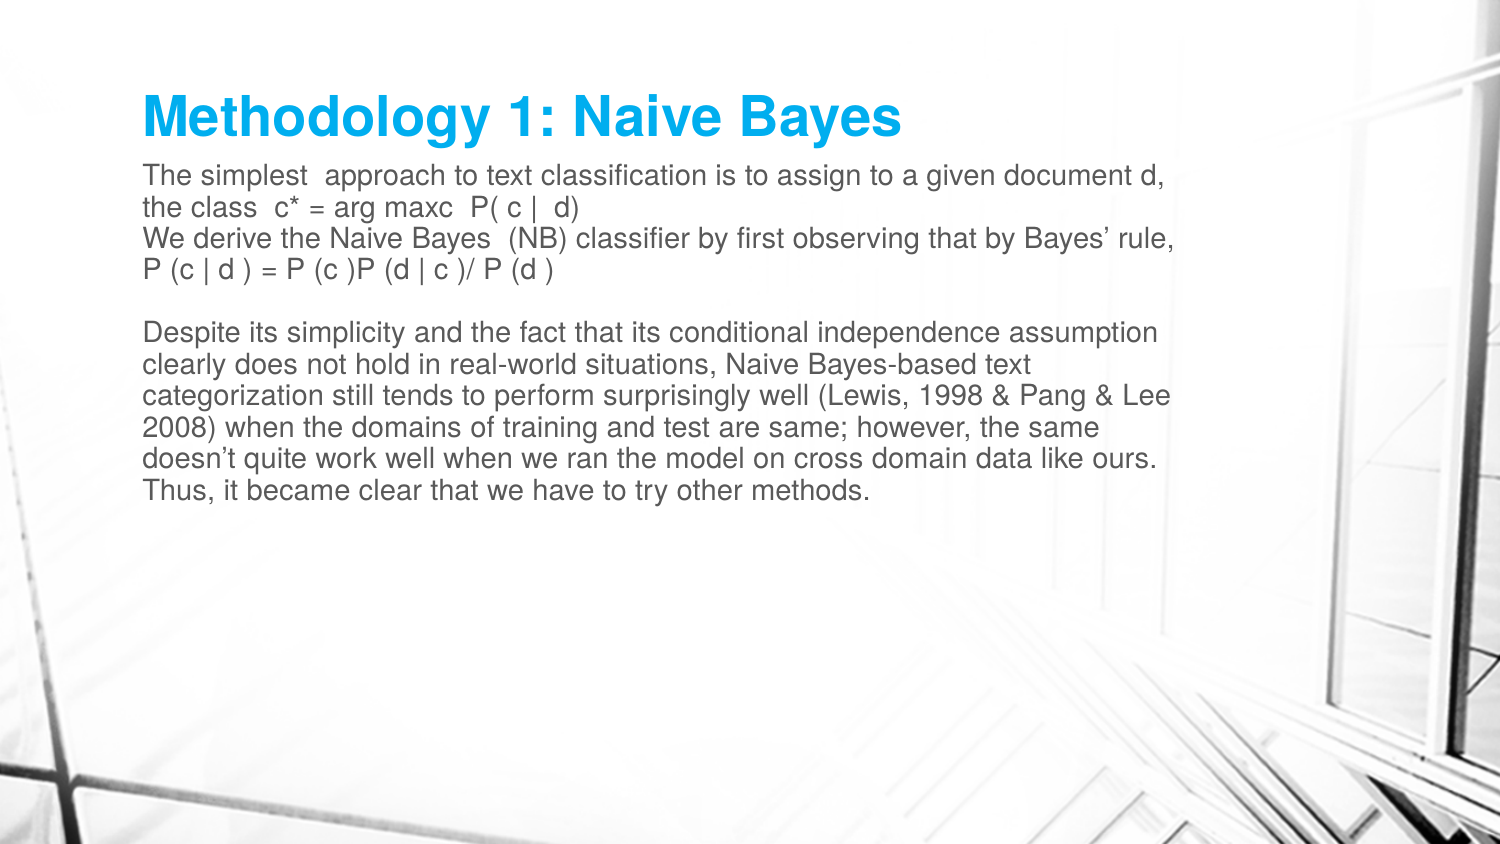

# Methodology 1: Naive Bayes
The simplest  approach to text classification is to assign to a given document d, the class  c* = arg maxc  P( c |  d)
We derive the Naive Bayes  (NB) classifier by first observing that by Bayes’ rule,
P (c | d ) = P (c )P (d | c )/ P (d )

Despite its simplicity and the fact that its conditional independence assumption clearly does not hold in real-world situations, Naive Bayes-based text categorization still tends to perform surprisingly well (Lewis, 1998 & Pang & Lee 2008) when the domains of training and test are same; however, the same doesn’t quite work well when we ran the model on cross domain data like ours.
Thus, it became clear that we have to try other methods.